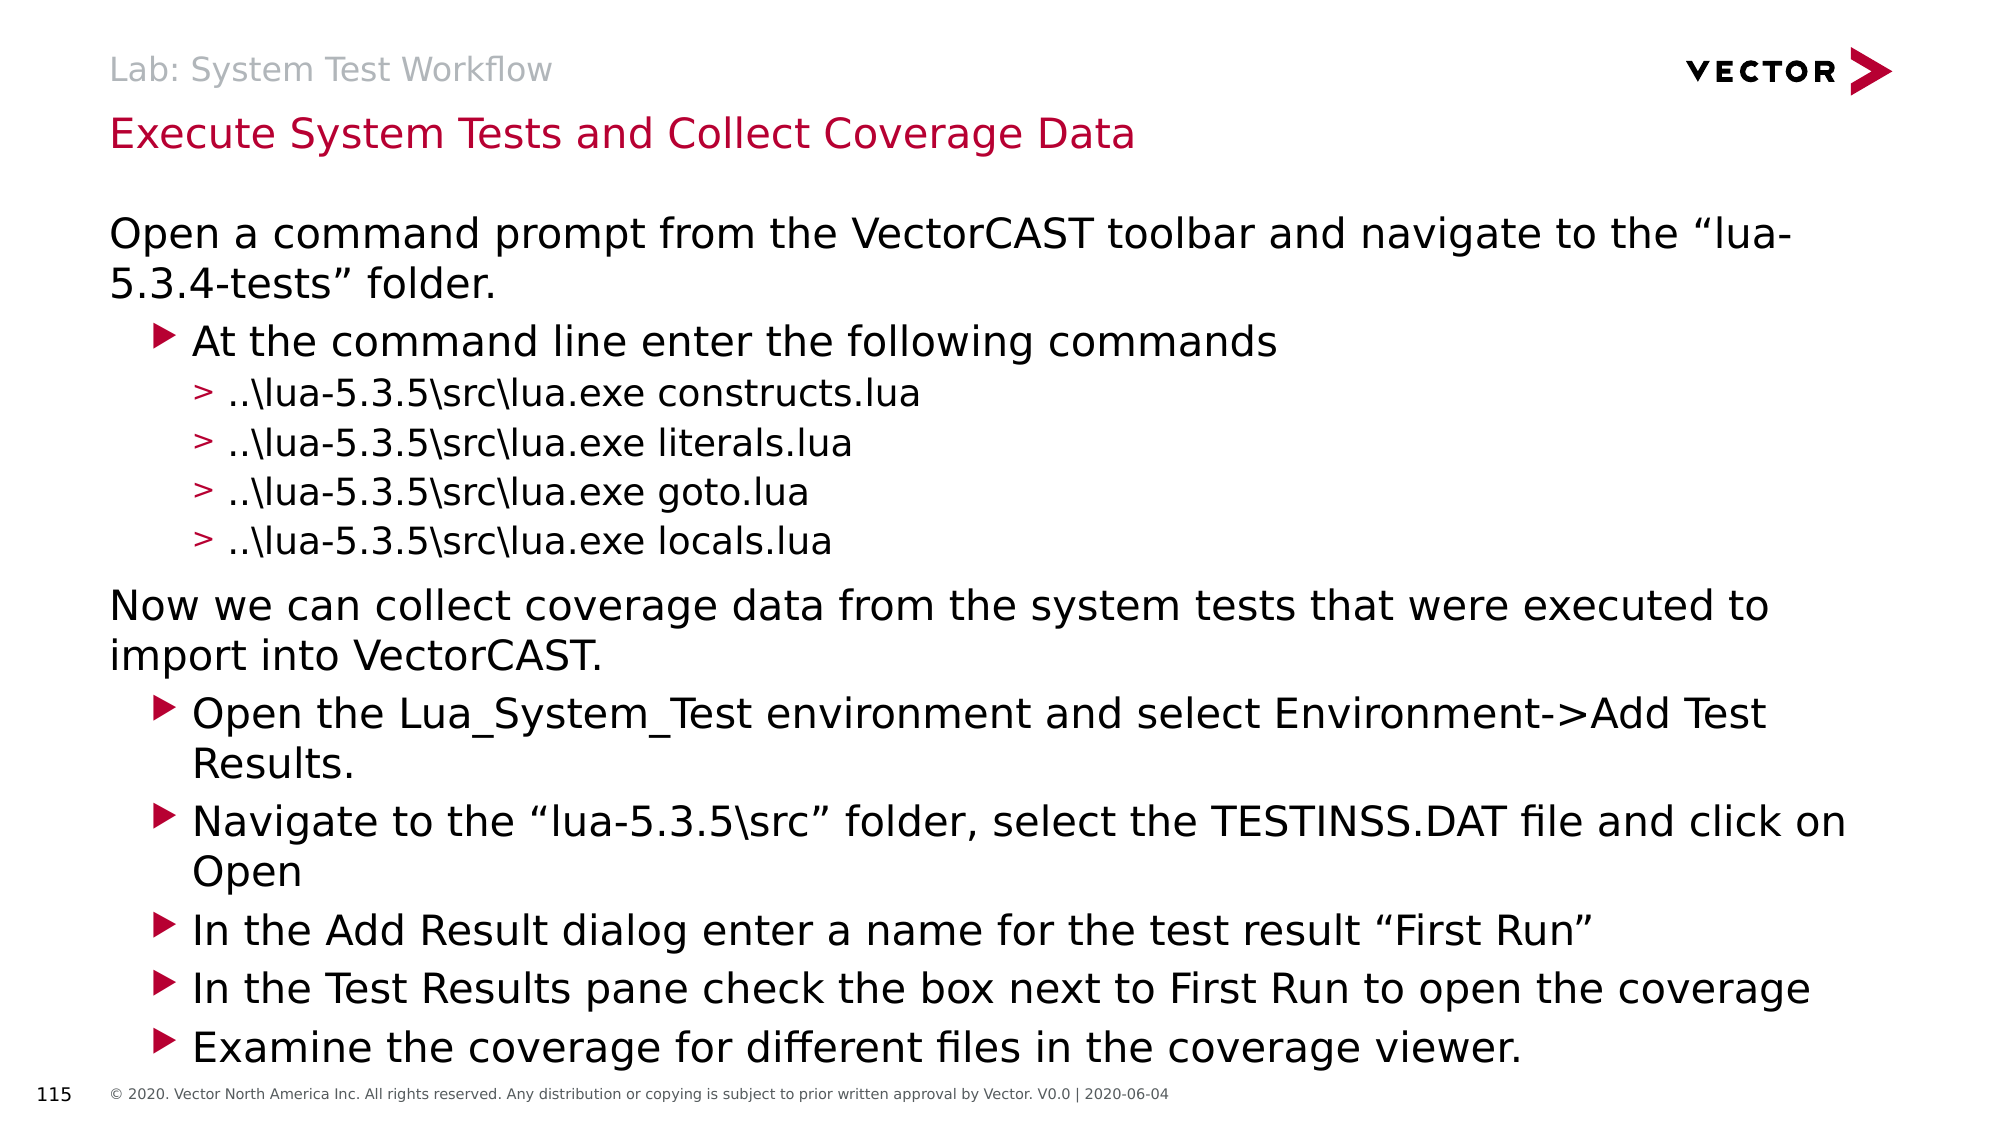

# Lab: System Test Workflow
Execute System Tests and Collect Coverage Data
Open a command prompt from the VectorCAST toolbar and navigate to the “lua-5.3.4-tests” folder.
At the command line enter the following commands
..\lua-5.3.5\src\lua.exe constructs.lua
..\lua-5.3.5\src\lua.exe literals.lua
..\lua-5.3.5\src\lua.exe goto.lua
..\lua-5.3.5\src\lua.exe locals.lua
Now we can collect coverage data from the system tests that were executed to import into VectorCAST.
Open the Lua_System_Test environment and select Environment->Add Test Results.
Navigate to the “lua-5.3.5\src” folder, select the TESTINSS.DAT file and click on Open
In the Add Result dialog enter a name for the test result “First Run”
In the Test Results pane check the box next to First Run to open the coverage
Examine the coverage for different files in the coverage viewer.